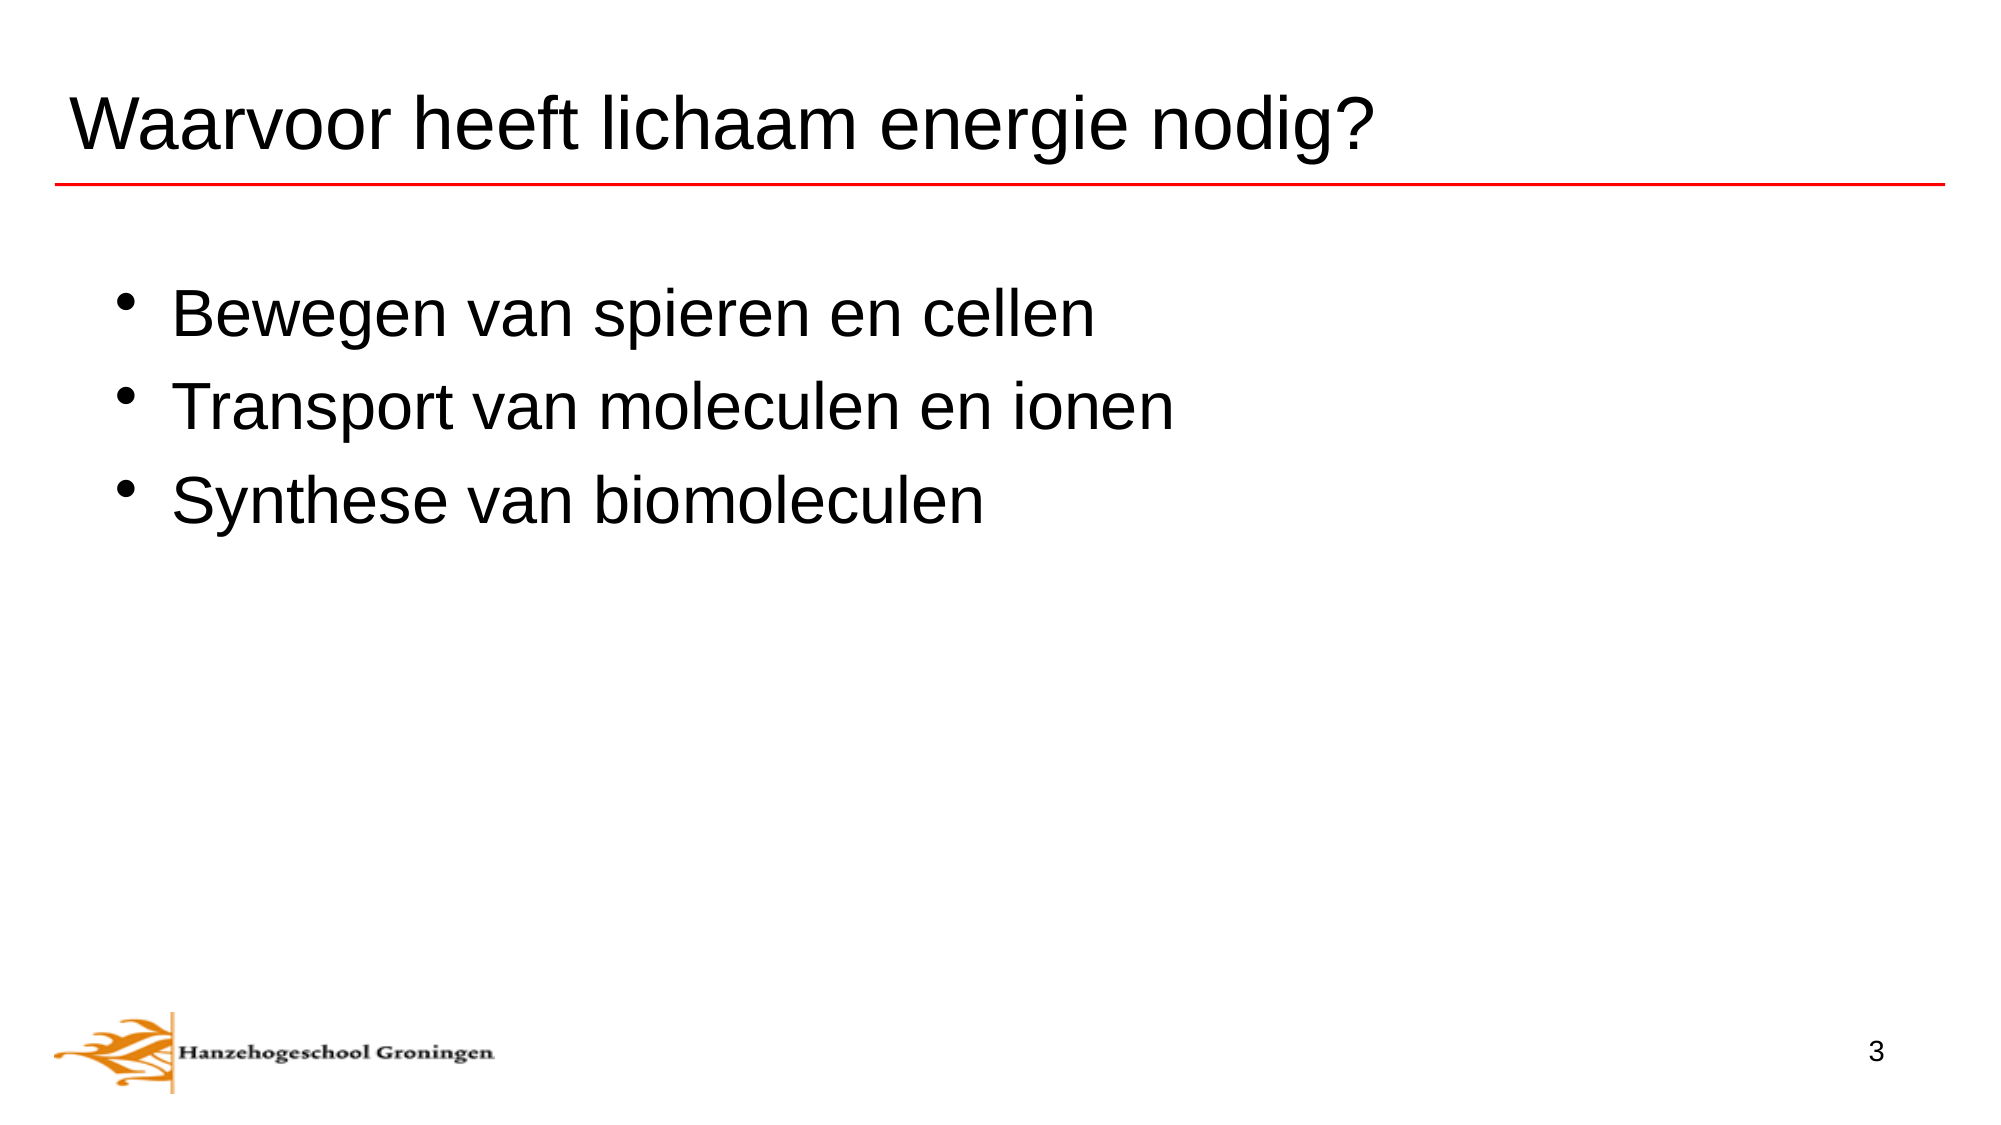

# Waarvoor heeft lichaam energie nodig?
Bewegen van spieren en cellen
Transport van moleculen en ionen
Synthese van biomoleculen
3